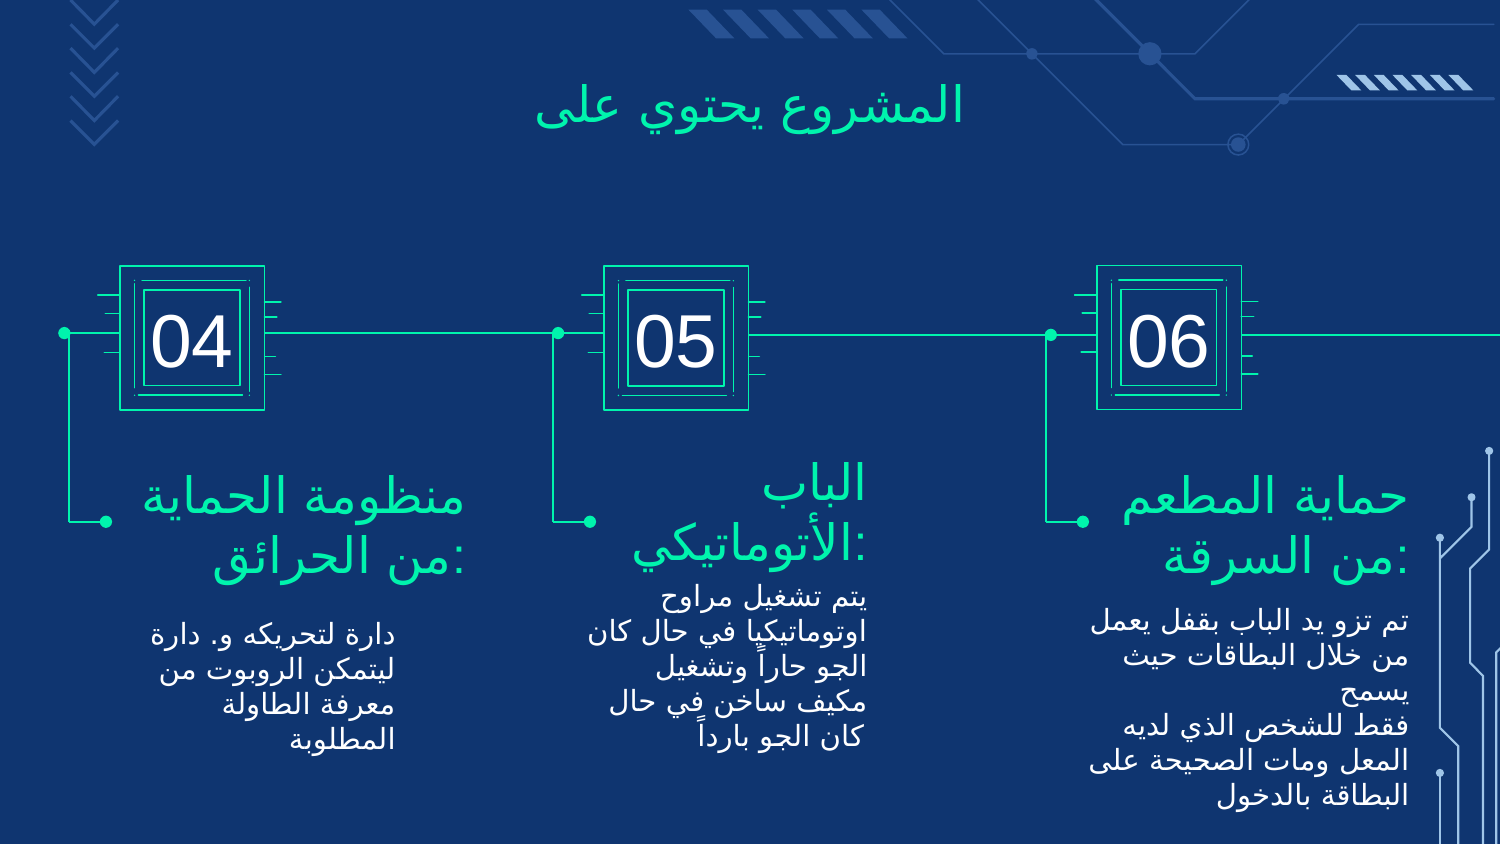

المشروع يحتوي على
04
05
06
الباب الأتوماتيكي:
منظومة الحماية من الحرائق:
حماية المطعم من السرقة:
يتم تشغيل مراوح اوتوماتيكيا في حال كان الجو حاراً وتشغيل مكيف ساخن في حال كان الجو بارداً
دارة لتحريكه و. دارة ليتمكن الروبوت من معرفة الطاولة المطلوبة
تم تزو يد الباب بقفل يعمل من خلال البطاقات حيث يسمح
فقط للشخص الذي لديه المعل ومات الصحيحة على البطاقة بالدخول